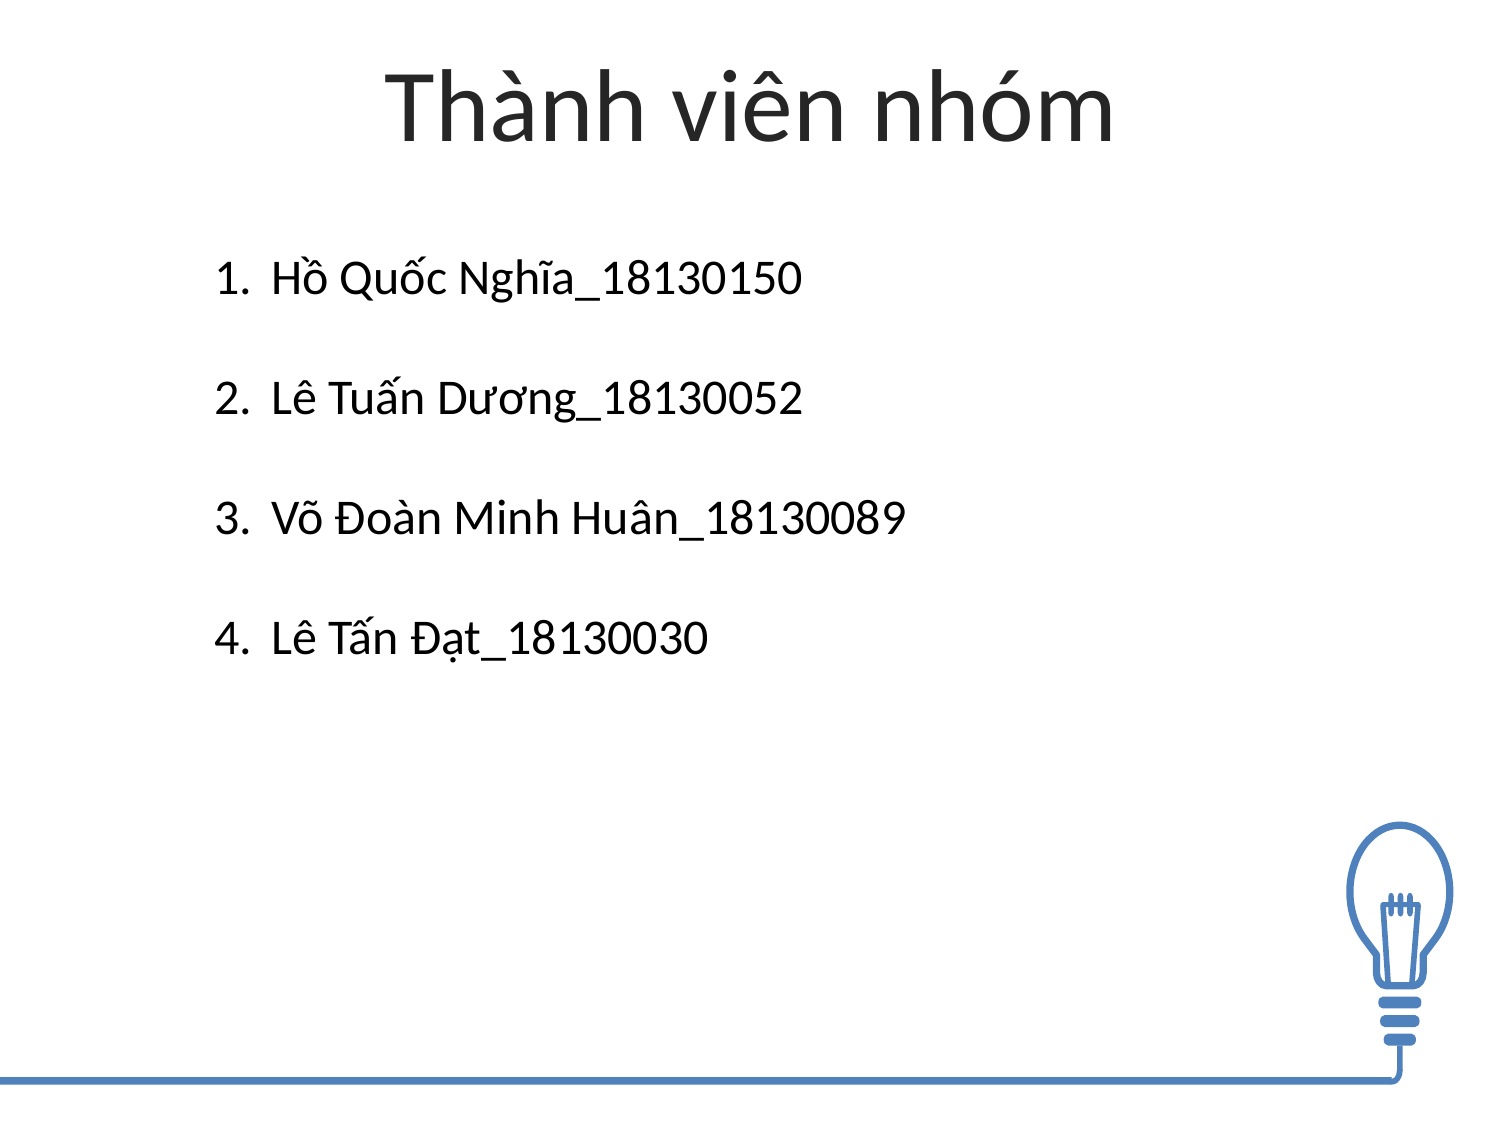

Thành viên nhóm
Hồ Quốc Nghĩa_18130150

Lê Tuấn Dương_18130052

Võ Đoàn Minh Huân_18130089

Lê Tấn Đạt_18130030